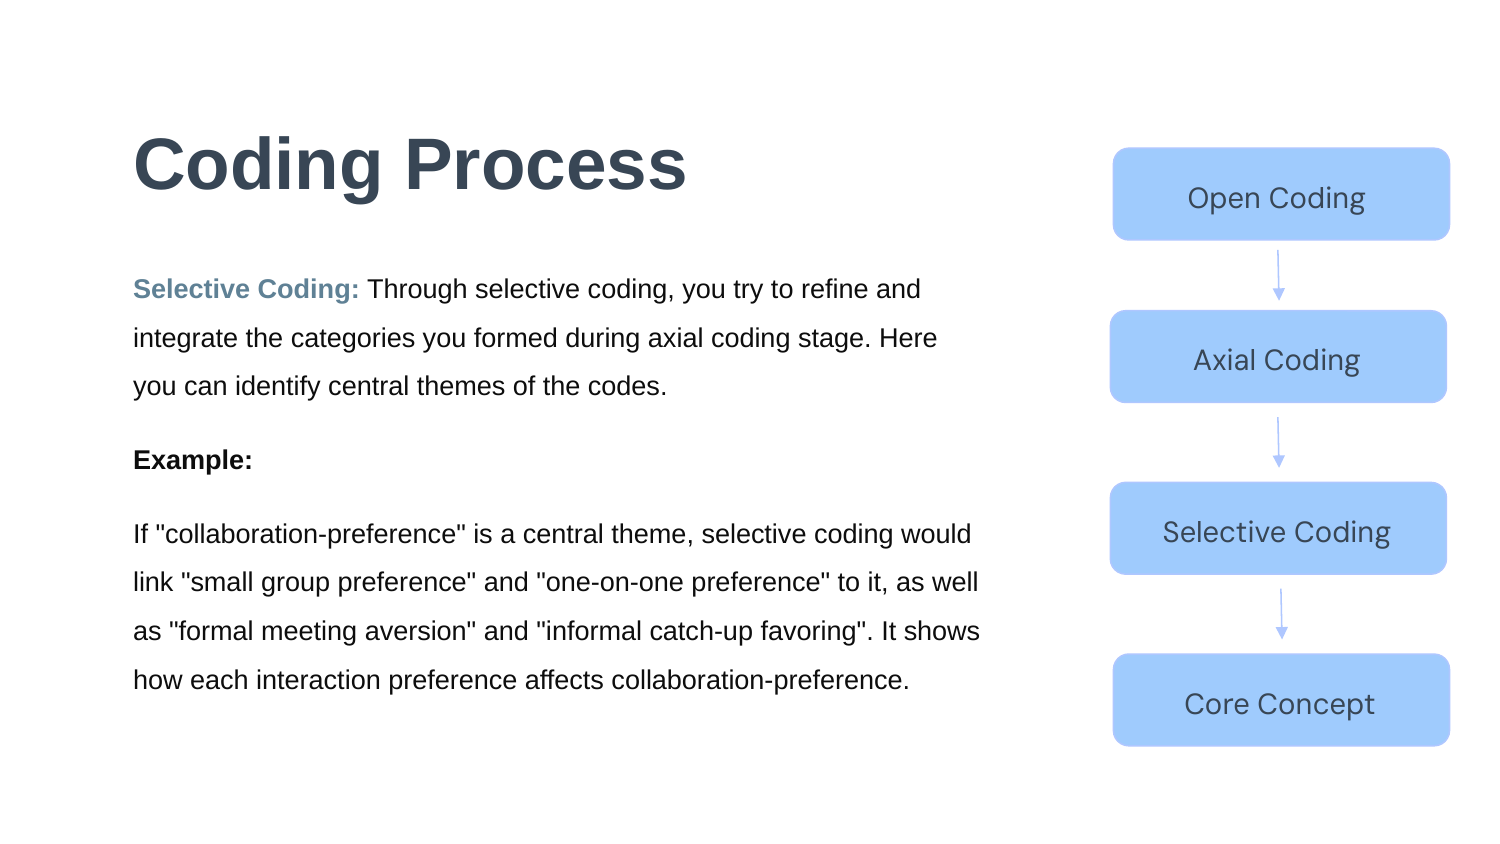

# Coding Process

Open Coding
Selective Coding: Through selective coding, you try to refine and integrate the categories you formed during axial coding stage. Here you can identify central themes of the codes.
Example:
If "collaboration-preference" is a central theme, selective coding would link "small group preference" and "one-on-one preference" to it, as well as "formal meeting aversion" and "informal catch-up favoring". It shows how each interaction preference affects collaboration-preference.

Axial Coding

Selective Coding

Core Concept